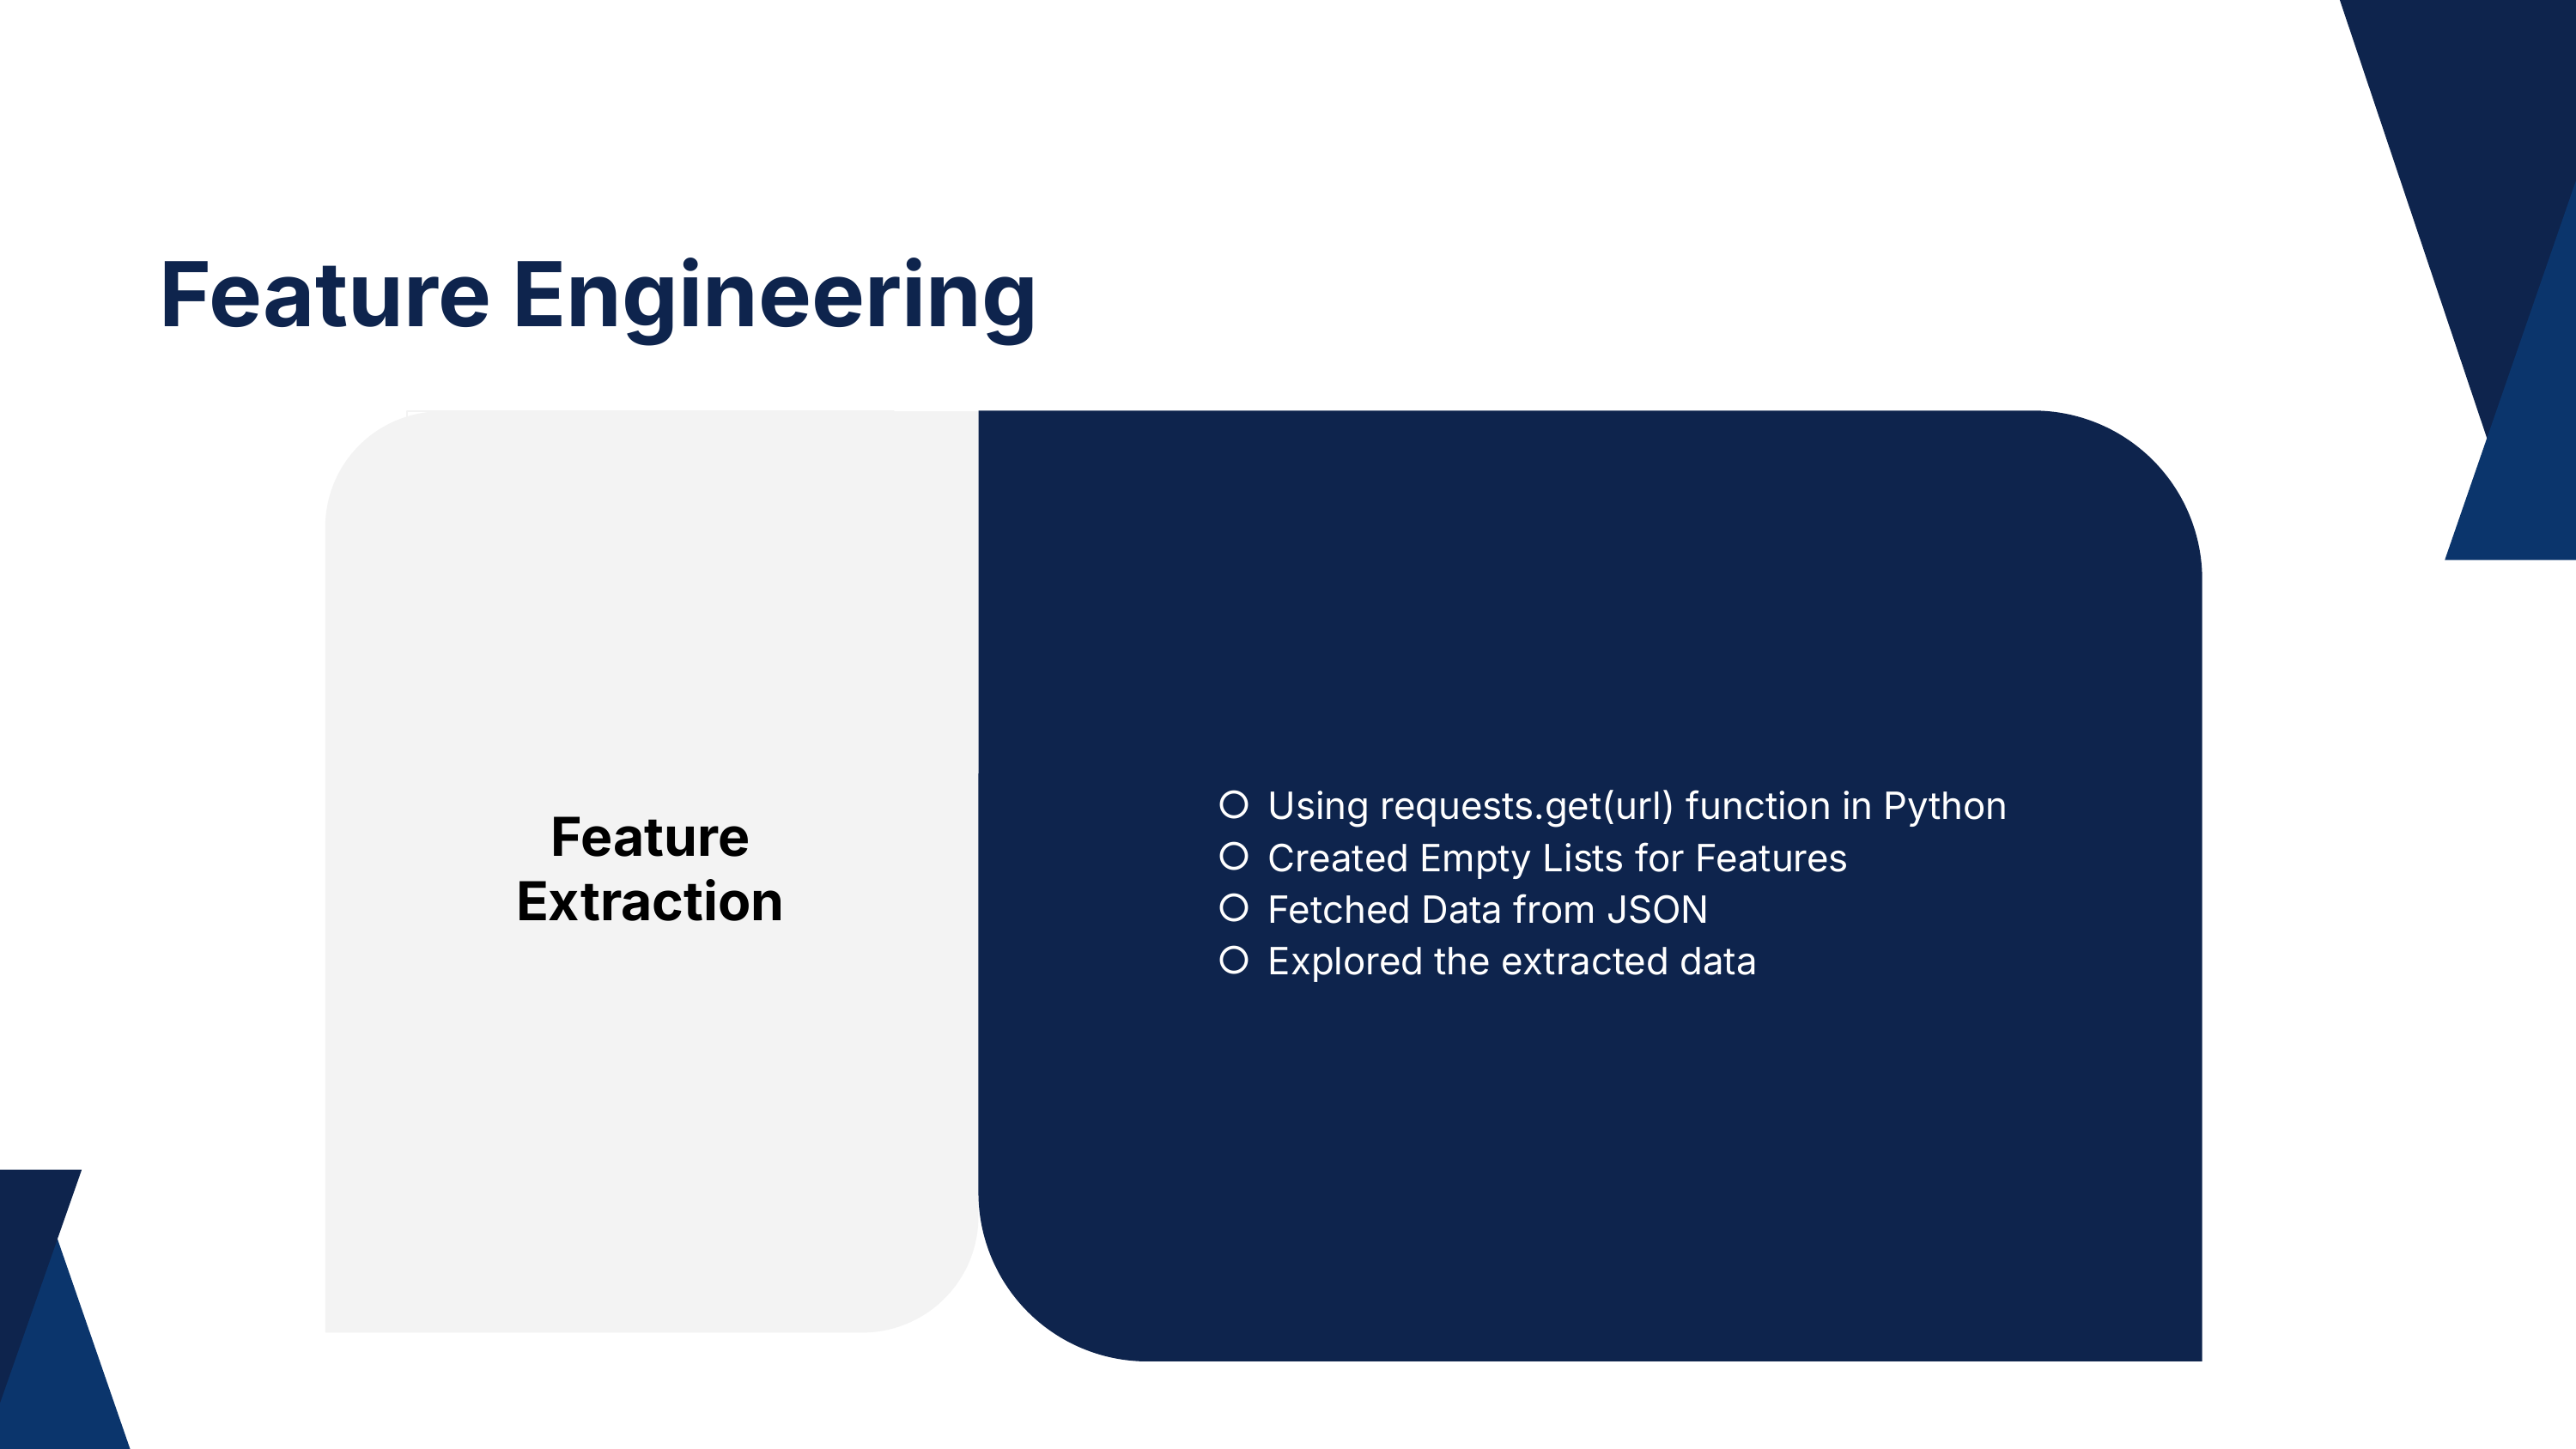

Feature Engineering
Using requests.get(url) function in Python
Created Empty Lists for Features
Fetched Data from JSON
Explored the extracted data

Feature Extraction